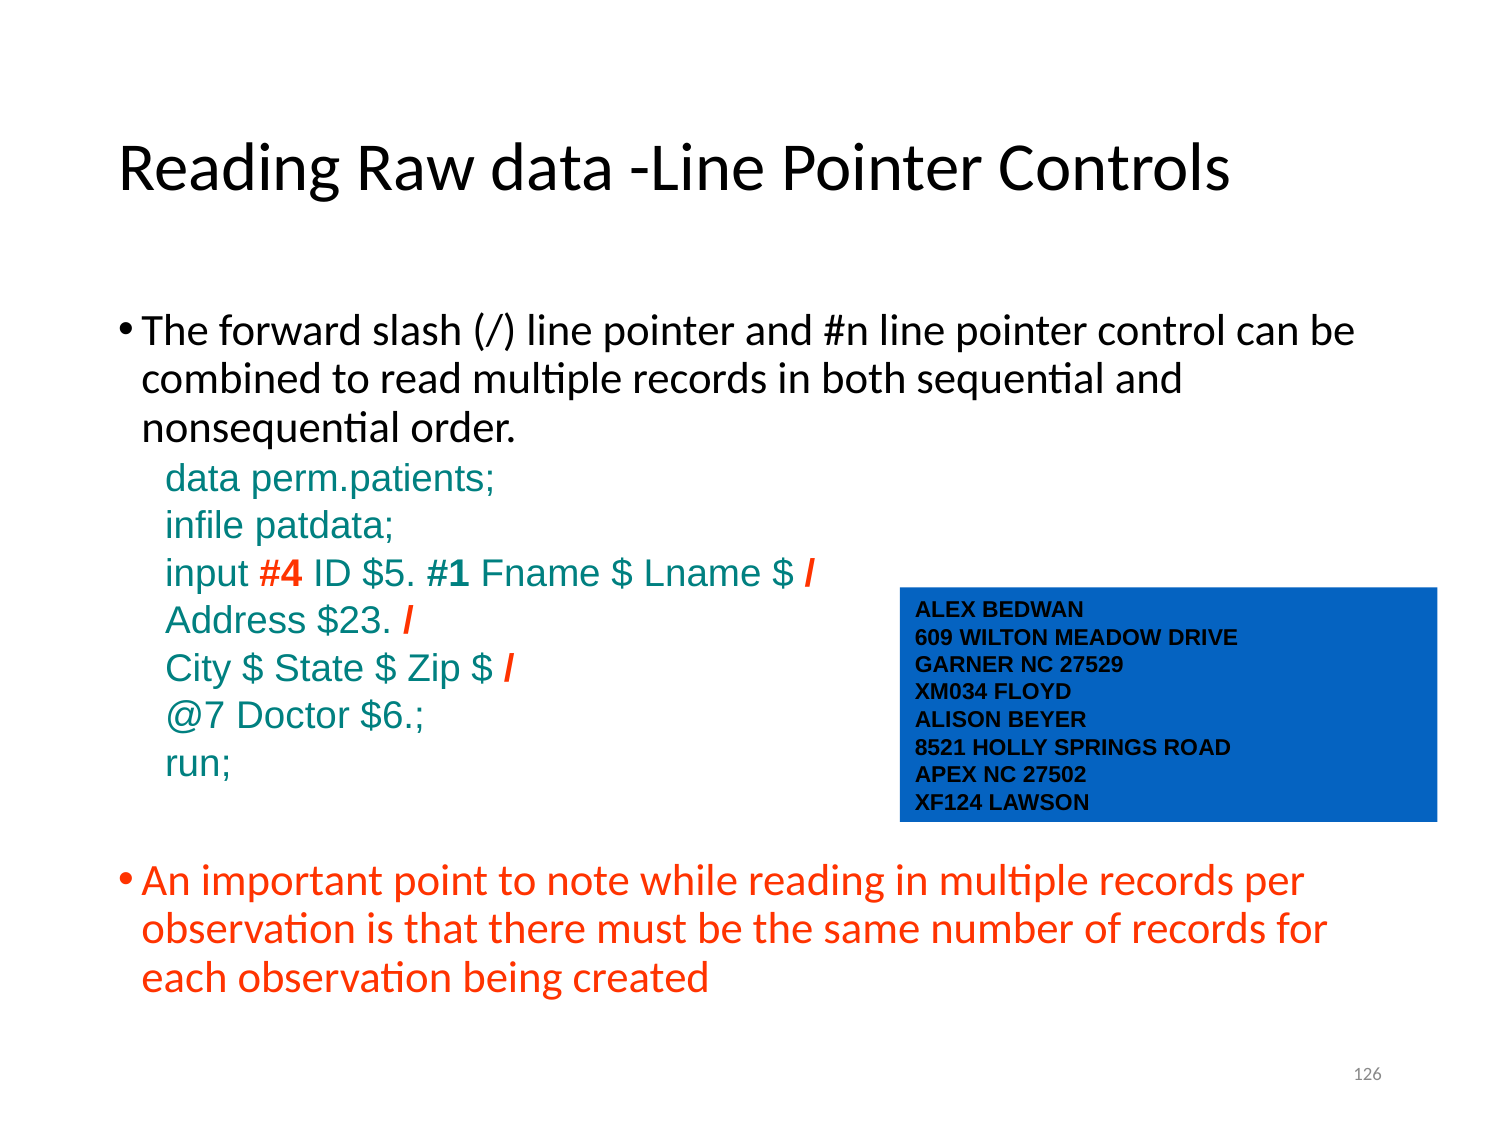

# Reading Raw data -Line Pointer Controls
The forward slash (/) line pointer and #n line pointer control can be combined to read multiple records in both sequential and nonsequential order.
data perm.patients;
infile patdata;
input #4 ID $5. #1 Fname $ Lname $ /
Address $23. /
City $ State $ Zip $ /
@7 Doctor $6.;
run;

An important point to note while reading in multiple records per observation is that there must be the same number of records for each observation being created

ALEX BEDWAN
609 WILTON MEADOW DRIVE
GARNER NC 27529
XM034 FLOYD
ALISON BEYER
8521 HOLLY SPRINGS ROAD
APEX NC 27502
XF124 LAWSON
126